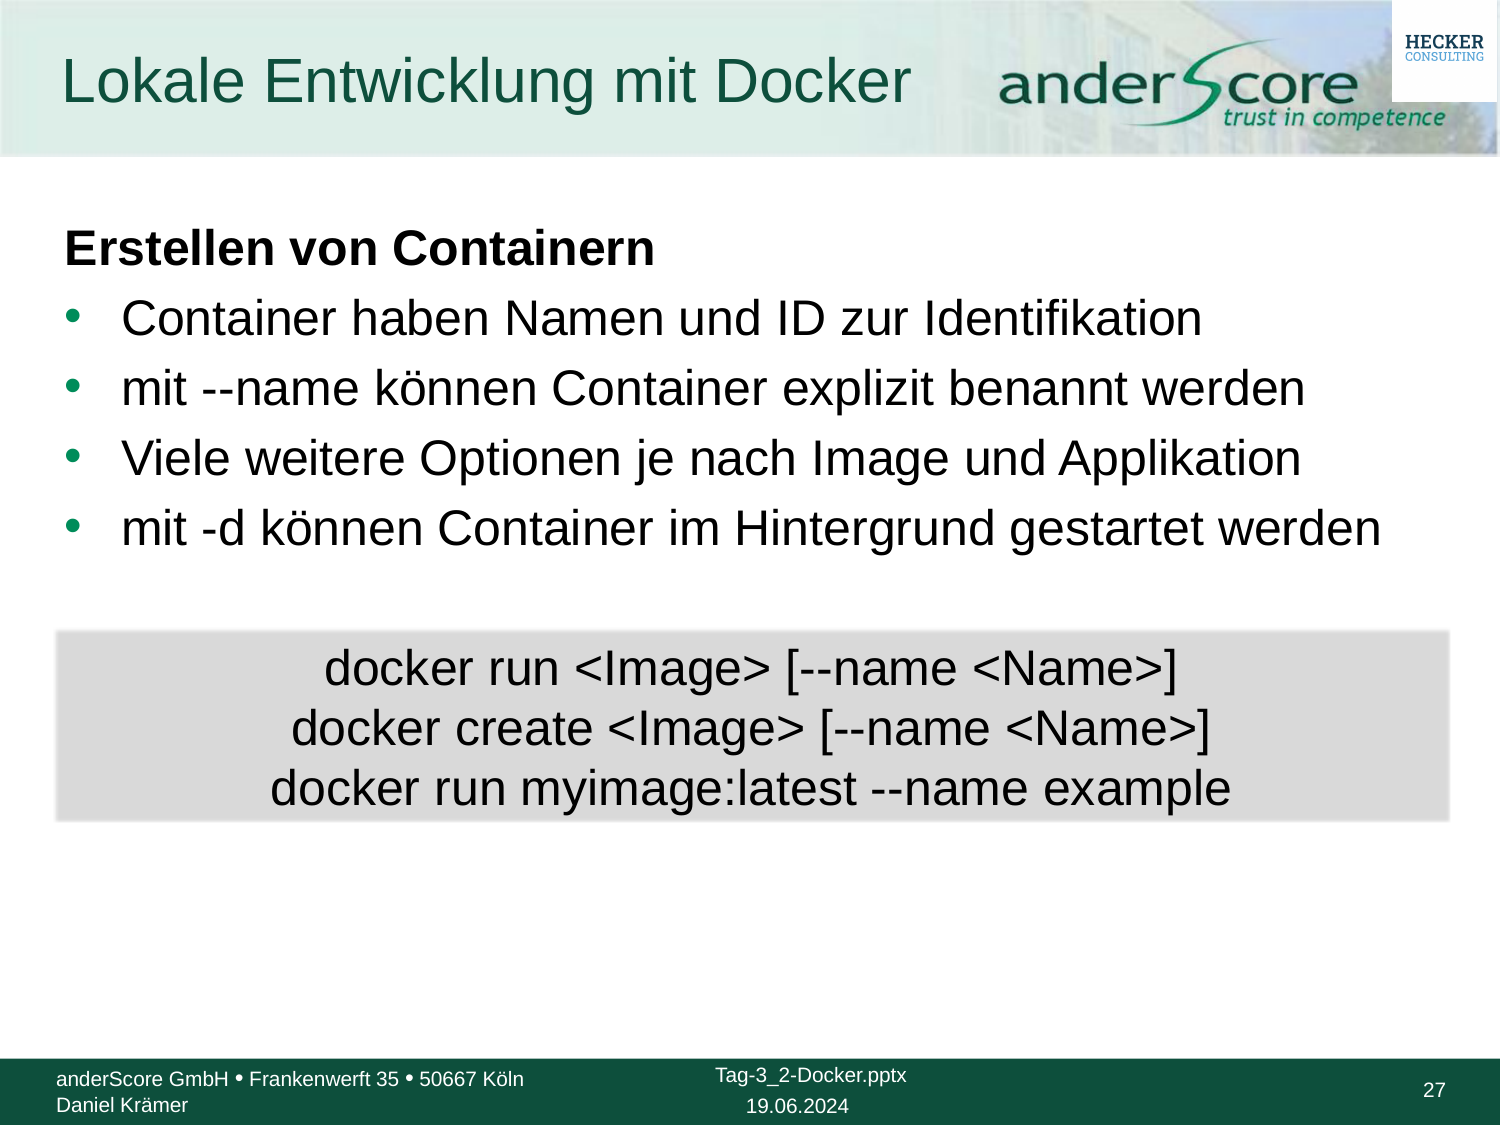

# Lokale Entwicklung mit Docker
Erstellen von Containern
Container haben Namen und ID zur Identifikation
mit --name können Container explizit benannt werden
Viele weitere Optionen je nach Image und Applikation
mit -d können Container im Hintergrund gestartet werden
docker run <Image> [--name <Name>]
docker create <Image> [--name <Name>]
docker run myimage:latest --name example